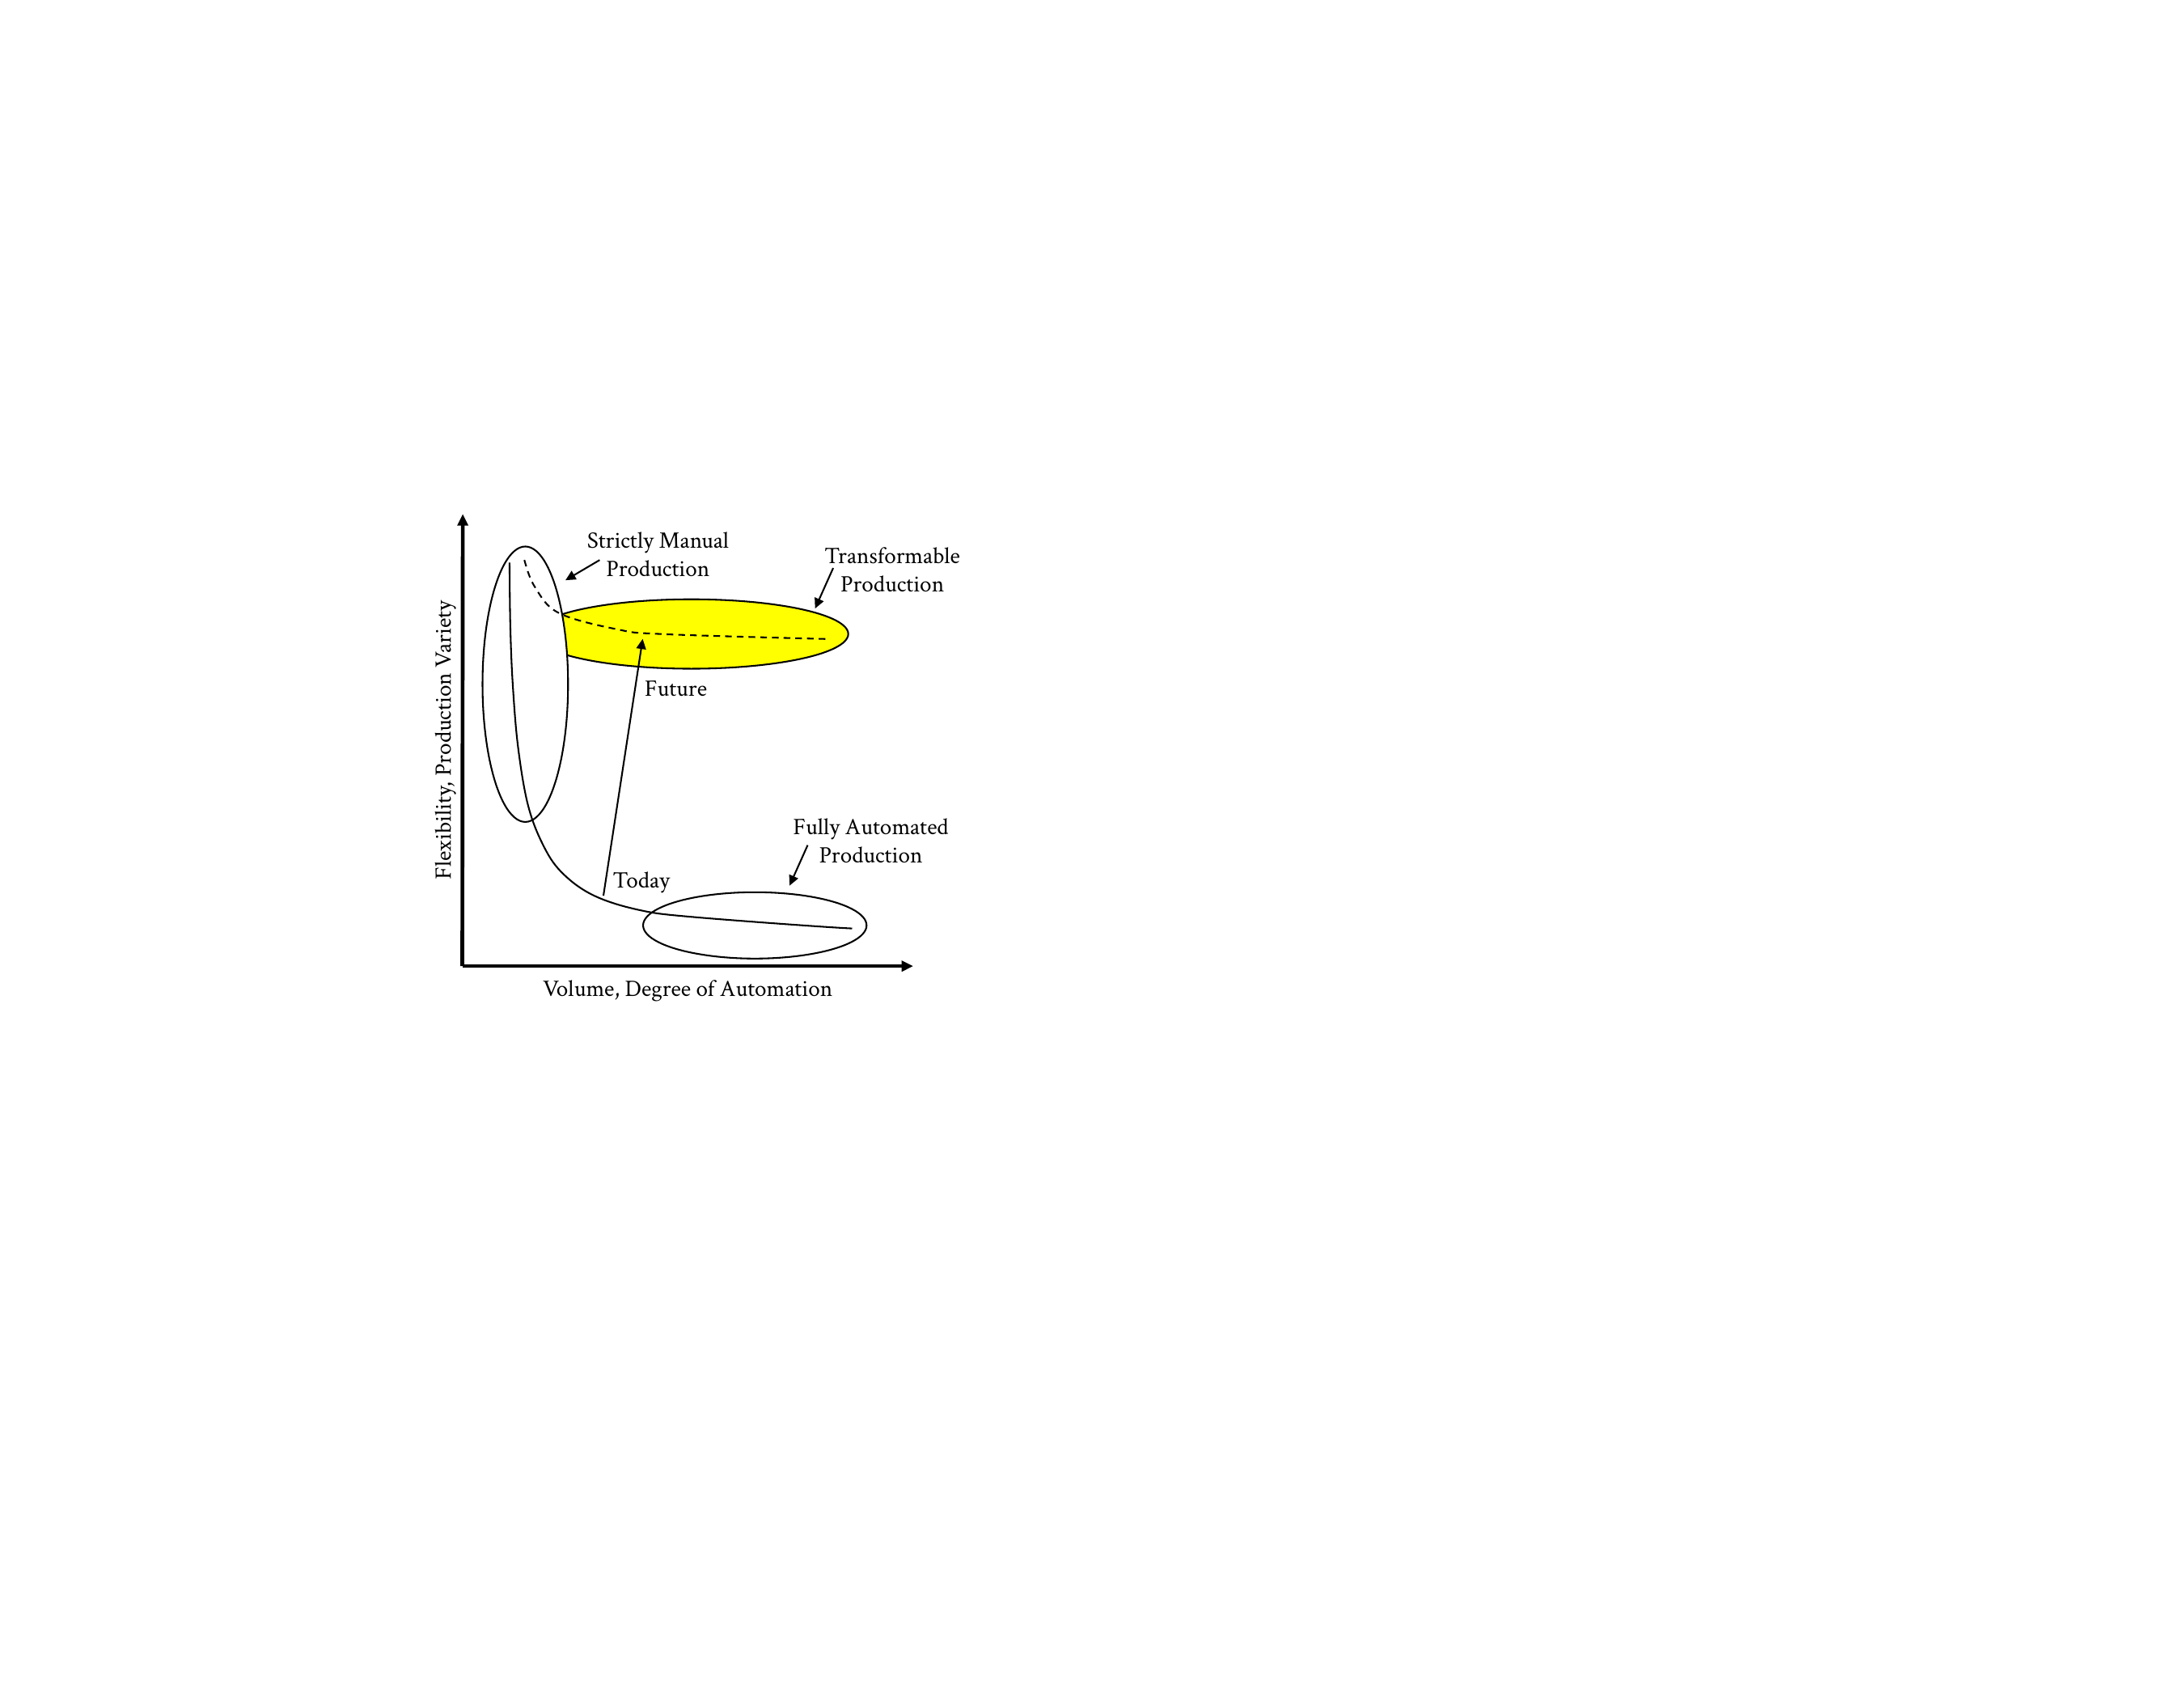

Strictly Manual Production

Future
Flexibility, Production Variety
Fully Automated Production
Today

Volume, Degree of Automation
Transformable Production